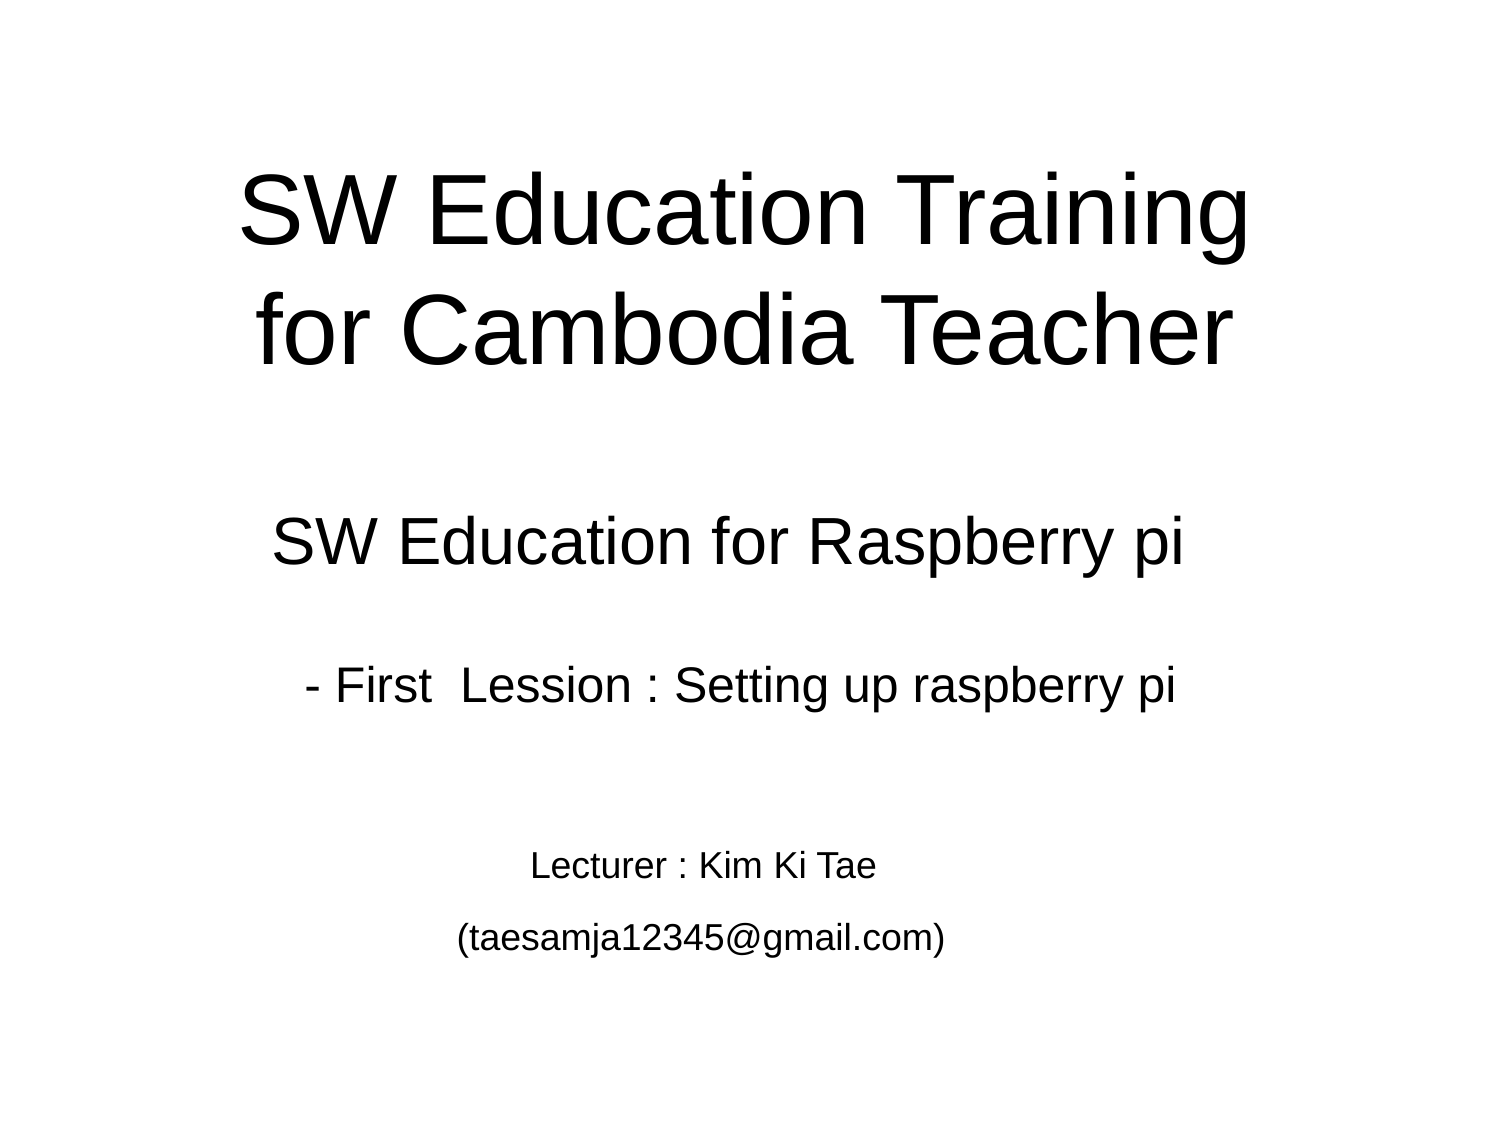

SW Education Training
for Cambodia Teacher
SW Education for Raspberry pi
- First  Lession : Setting up raspberry pi
Lecturer : Kim Ki Tae
(taesamja12345@gmail.com)